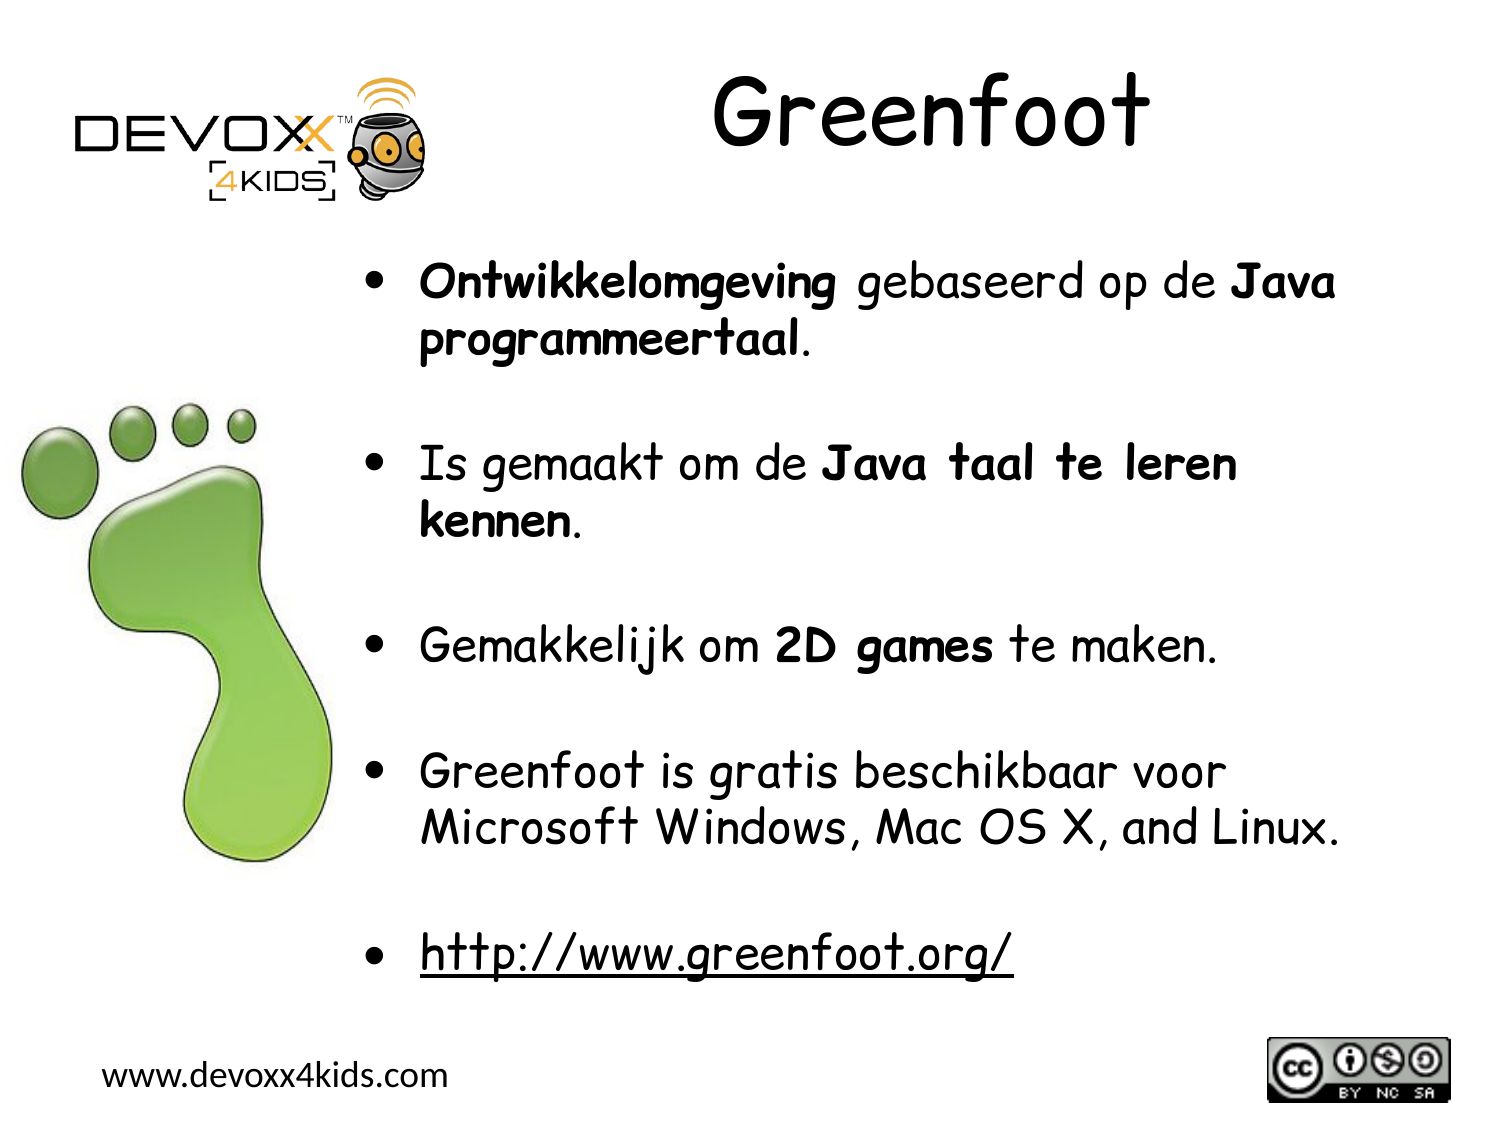

# Greenfoot
Ontwikkelomgeving gebaseerd op de Java programmeertaal.

Is gemaakt om de Java taal te leren kennen.

Gemakkelijk om 2D games te maken.

Greenfoot is gratis beschikbaar voor Microsoft Windows, Mac OS X, and Linux.

http://www.greenfoot.org/